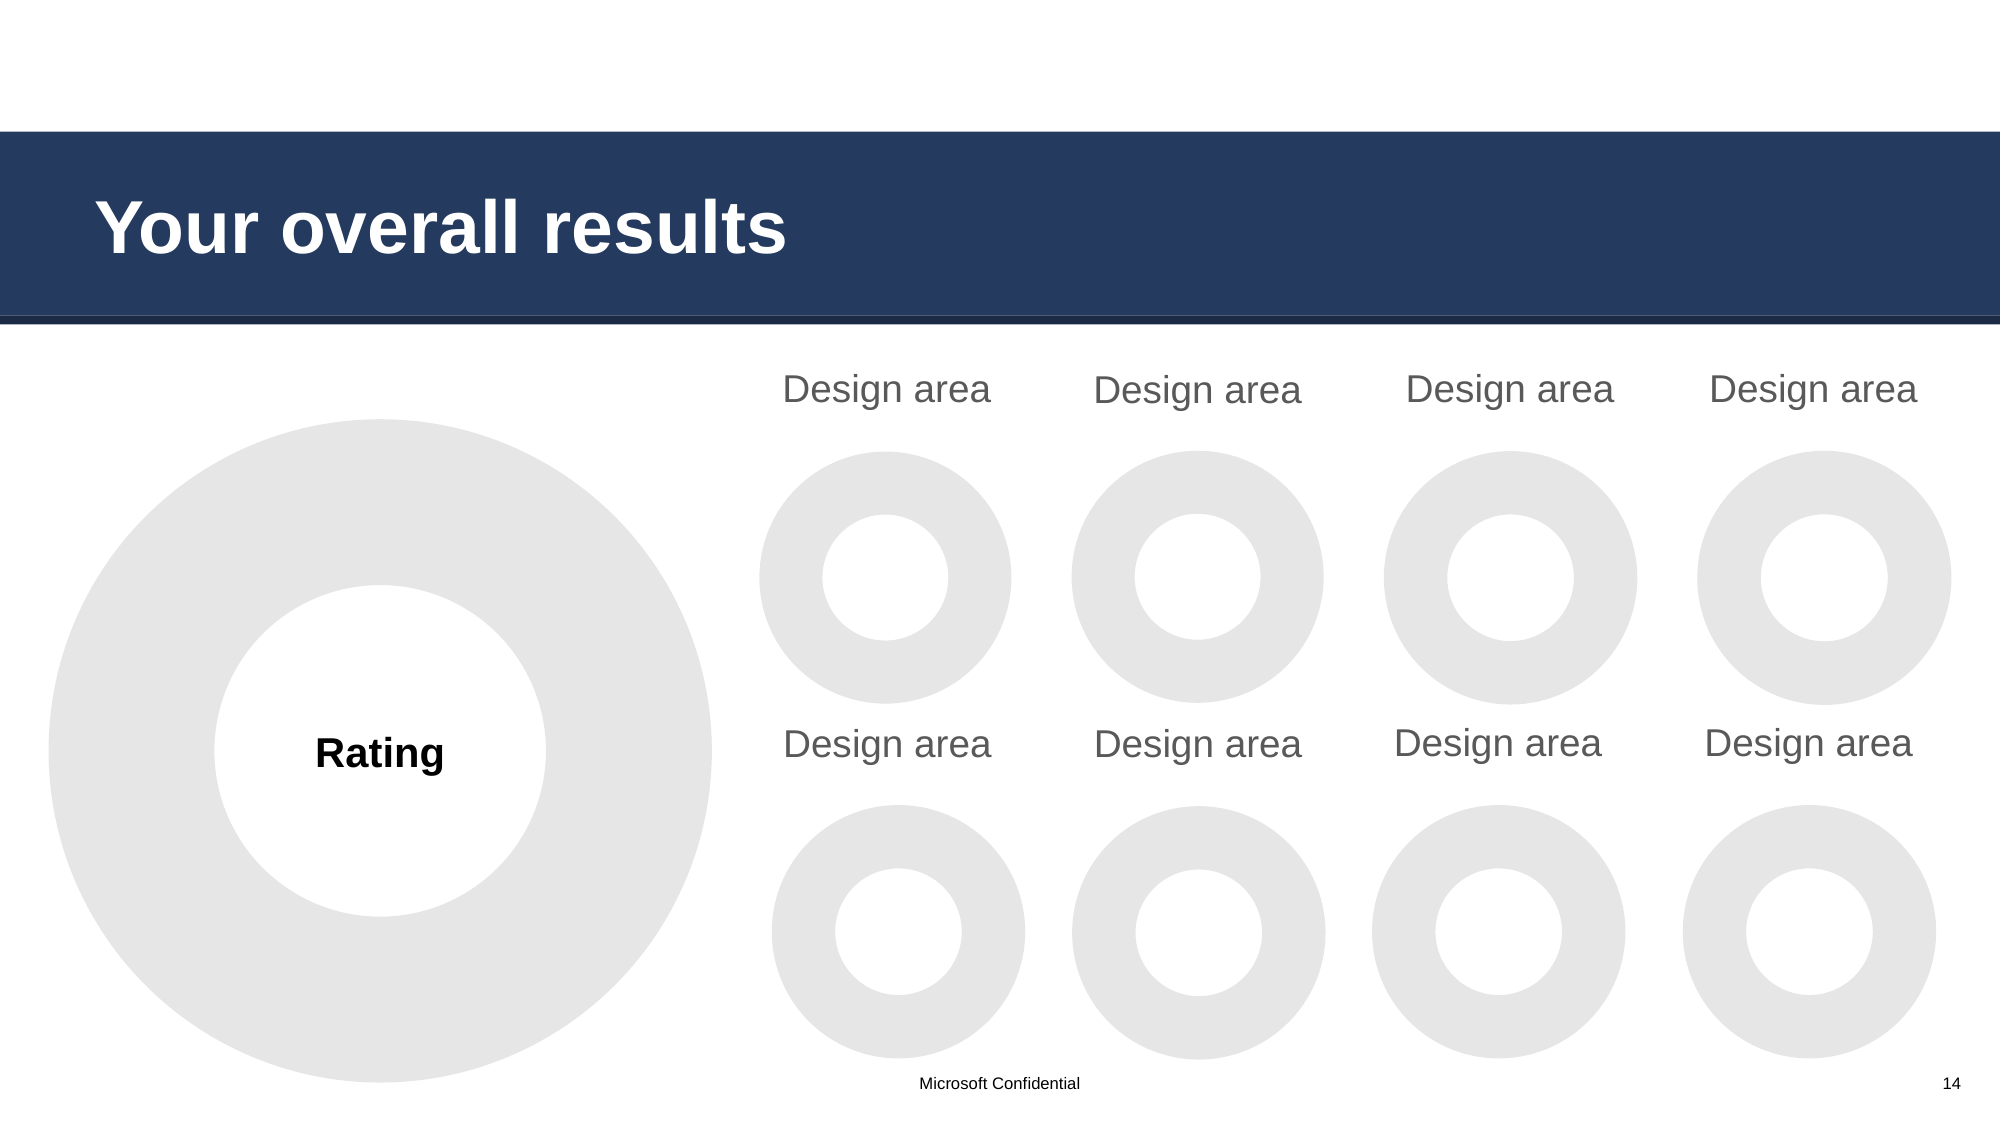

# Your overall results

### Chart

| Category |  |
|---|---|

### Chart

| Category |  |
|---|---|

### Chart

| Category |  |
|---|---|

### Chart

| Category |  |
|---|---|
Design area
Design area
Design area
Design area

### Chart

| Category |  |
|---|---|

### Chart

| Category |  |
|---|---|

### Chart

| Category |  |
|---|---|

### Chart

| Category |  |
|---|---|

### Chart

| Category |  |
|---|---|
Design area
Design area
Design area
Design area
Rating
Microsoft Confidential
14